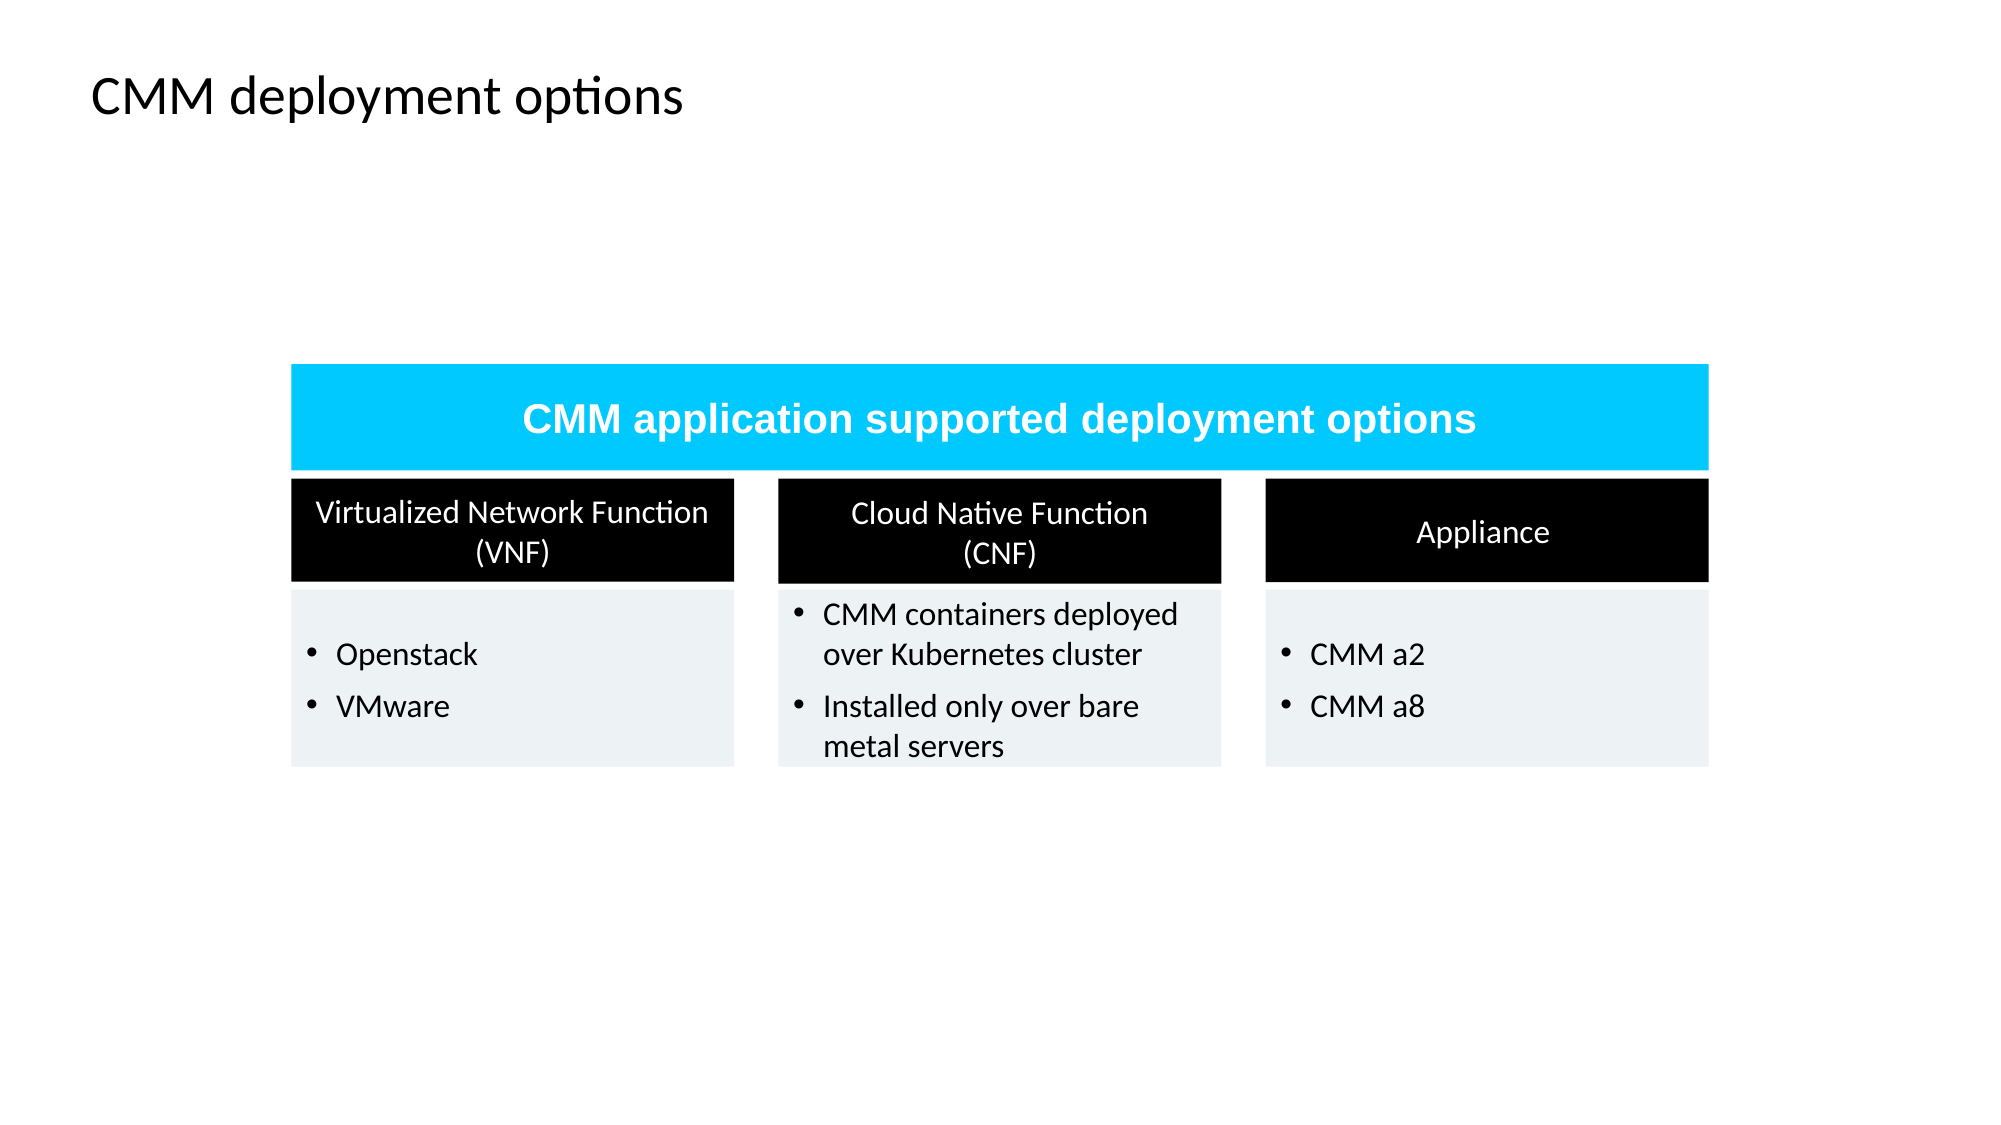

# CMM deployment options
CMM application supported deployment options
Virtualized Network Function (VNF)
Cloud Native Function
(CNF)
Appliance
Openstack
VMware
CMM containers deployed over Kubernetes cluster
Installed only over bare metal servers
CMM a2
CMM a8